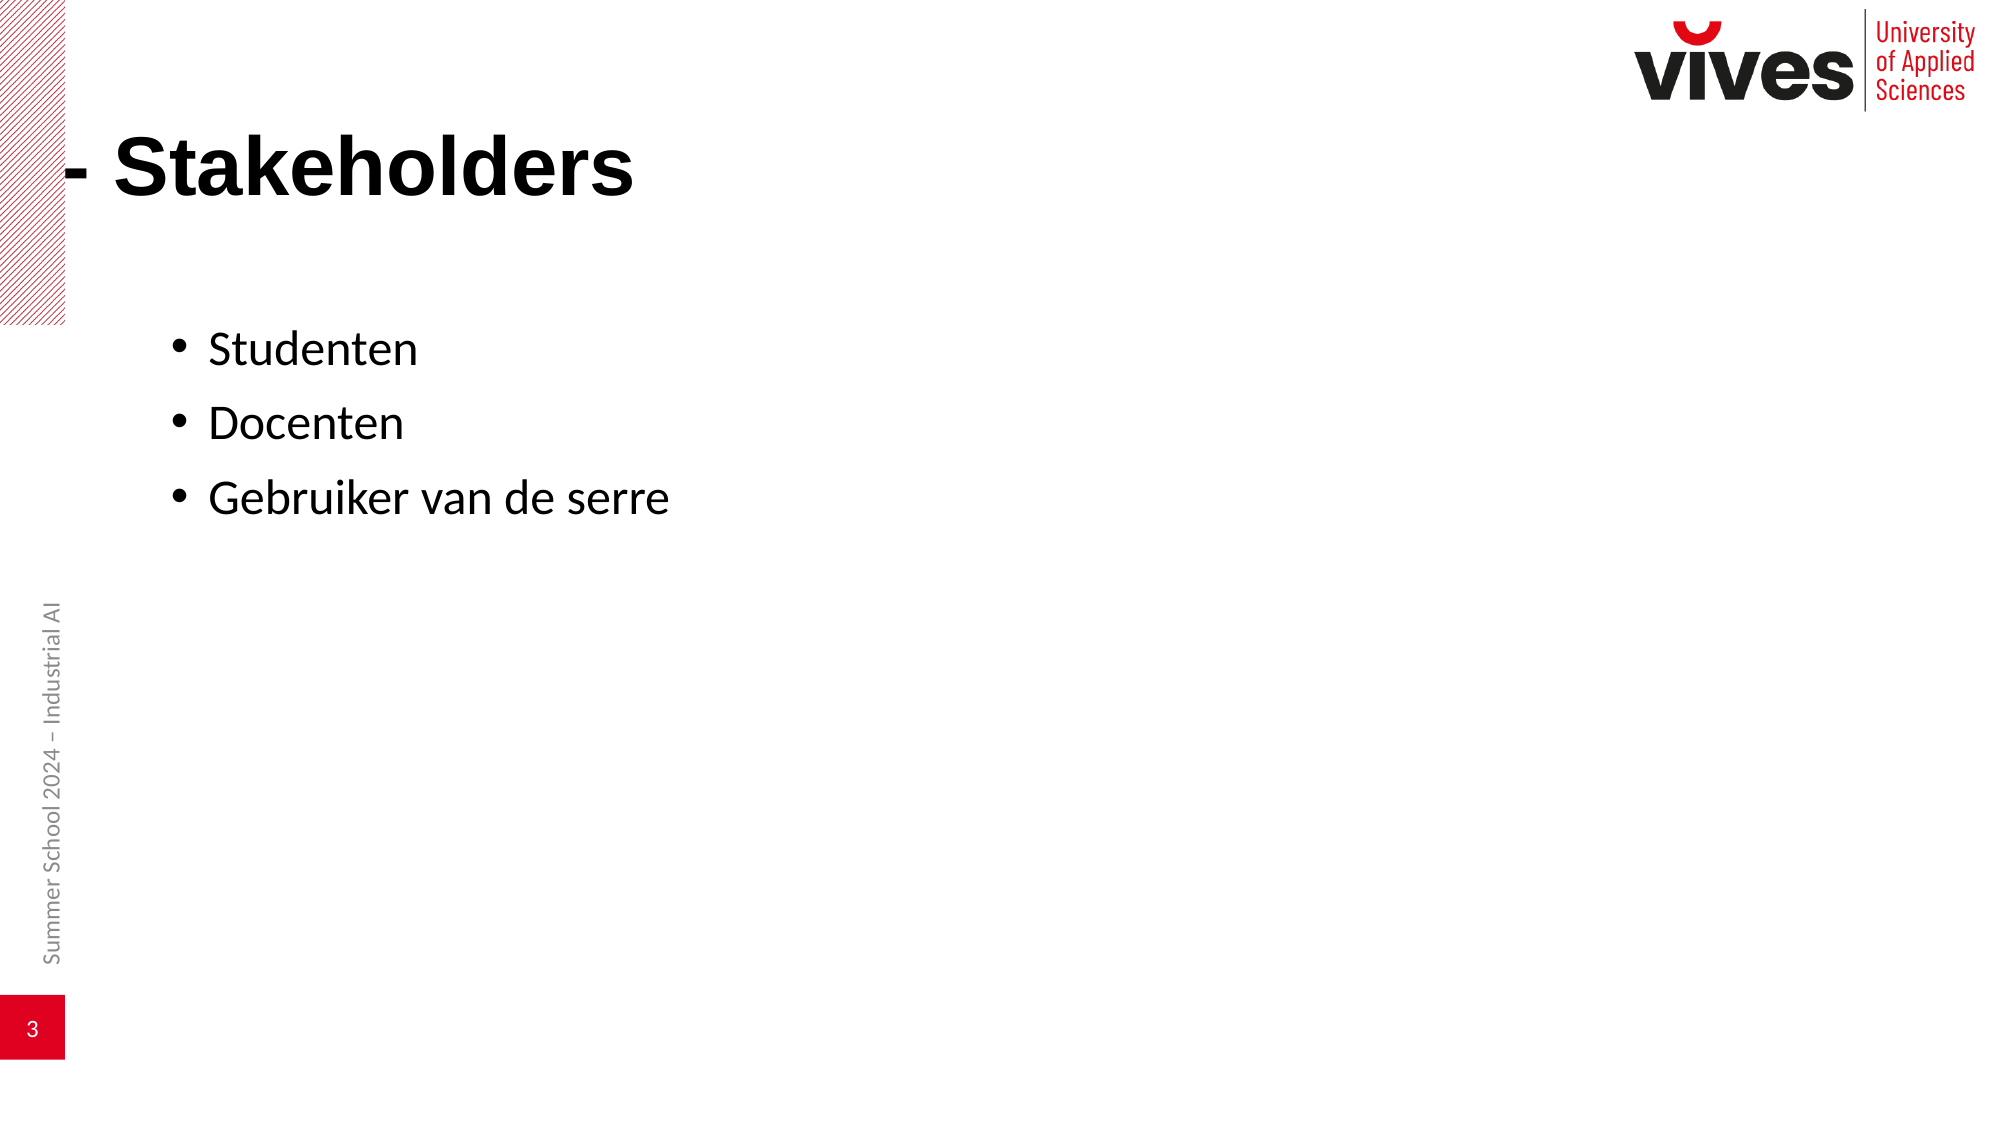

# - Stakeholders
Studenten
Docenten
Gebruiker van de serre